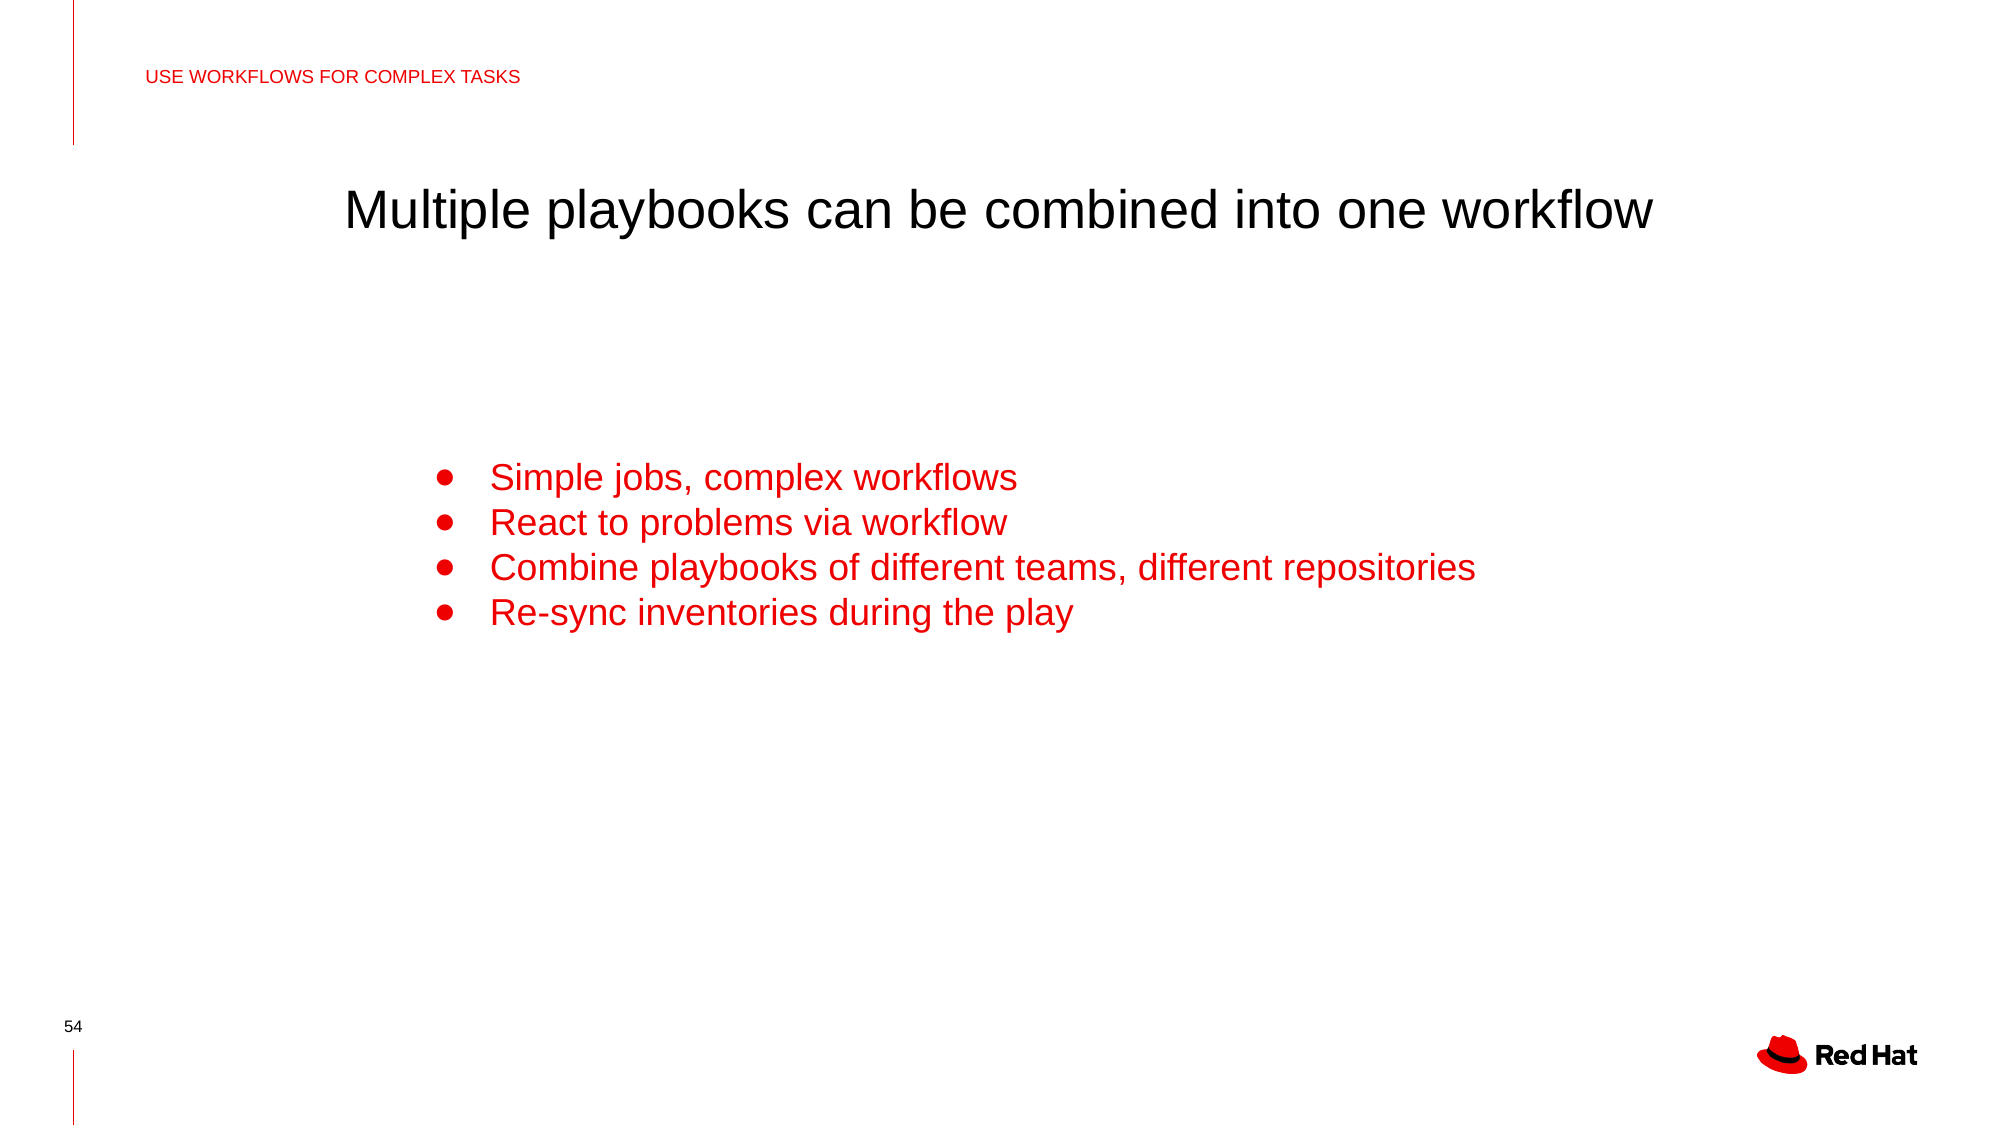

USE WORKFLOWS FOR COMPLEX TASKS
# Multiple playbooks can be combined into one workflow
Simple jobs, complex workflows
React to problems via workflow
Combine playbooks of different teams, different repositories
Re-sync inventories during the play

54